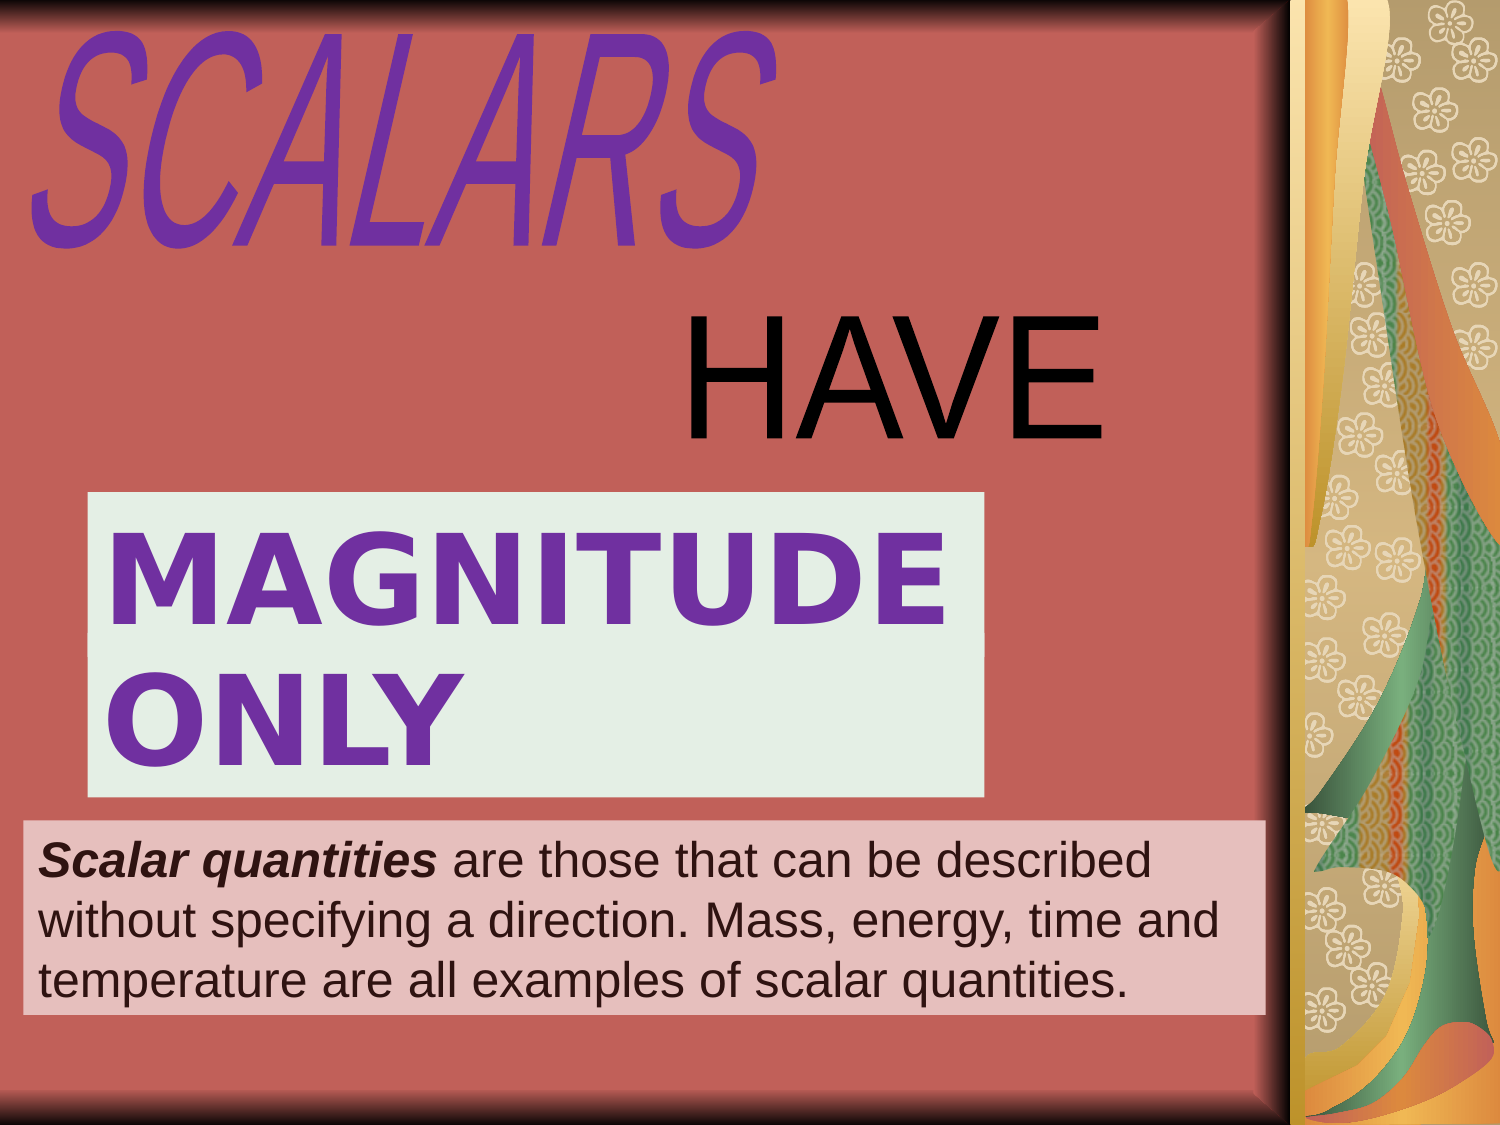

SCALARS
HAVE
MAGNITUDE
ONLY
Scalar quantities are those that can be described without specifying a direction. Mass, energy, time and temperature are all examples of scalar quantities.